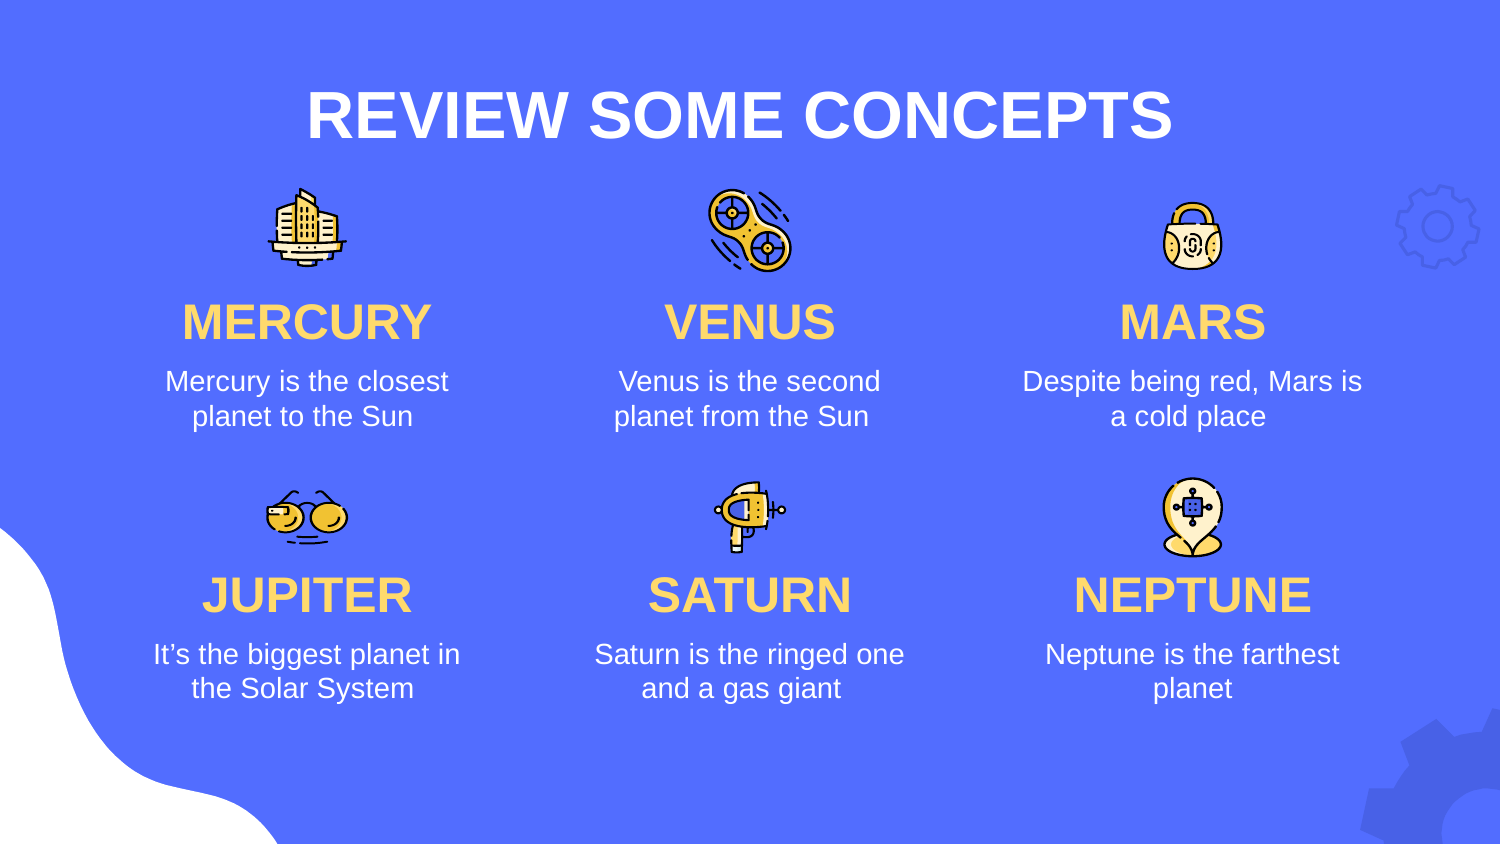

REVIEW SOME CONCEPTS

# MERCURY
VENUS
MARS
Mercury is the closest planet to the Sun
Venus is the second planet from the Sun
Despite being red, Mars is a cold place

JUPITER
SATURN
NEPTUNE
It’s the biggest planet in the Solar System
Saturn is the ringed one and a gas giant
Neptune is the farthest planet